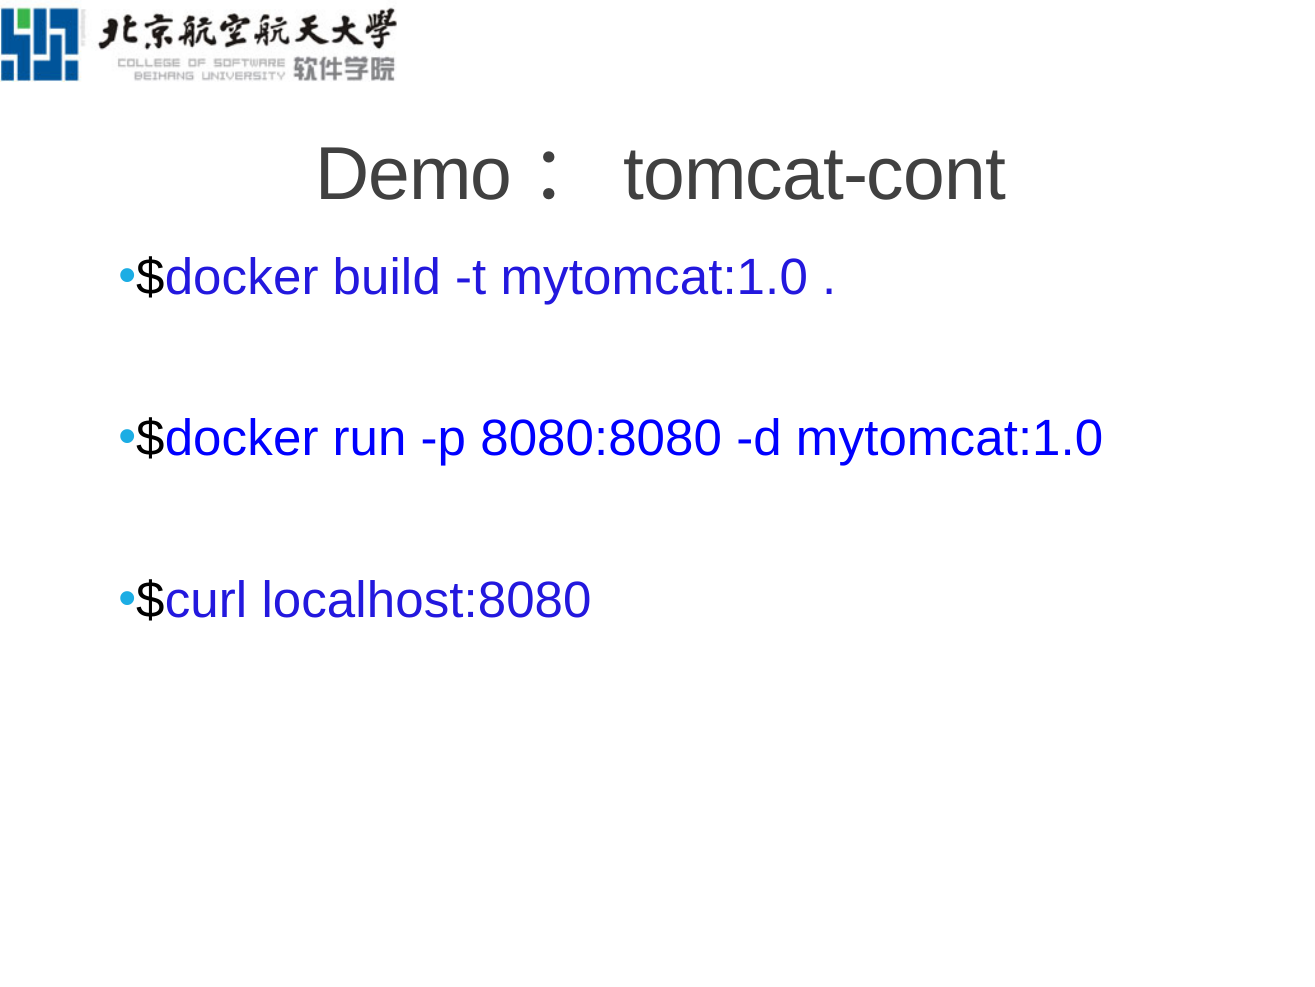

# Demo：tomcat-cont
$docker build -t mytomcat:1.0 .

$docker run -p 8080:8080 -d mytomcat:1.0

$curl localhost:8080